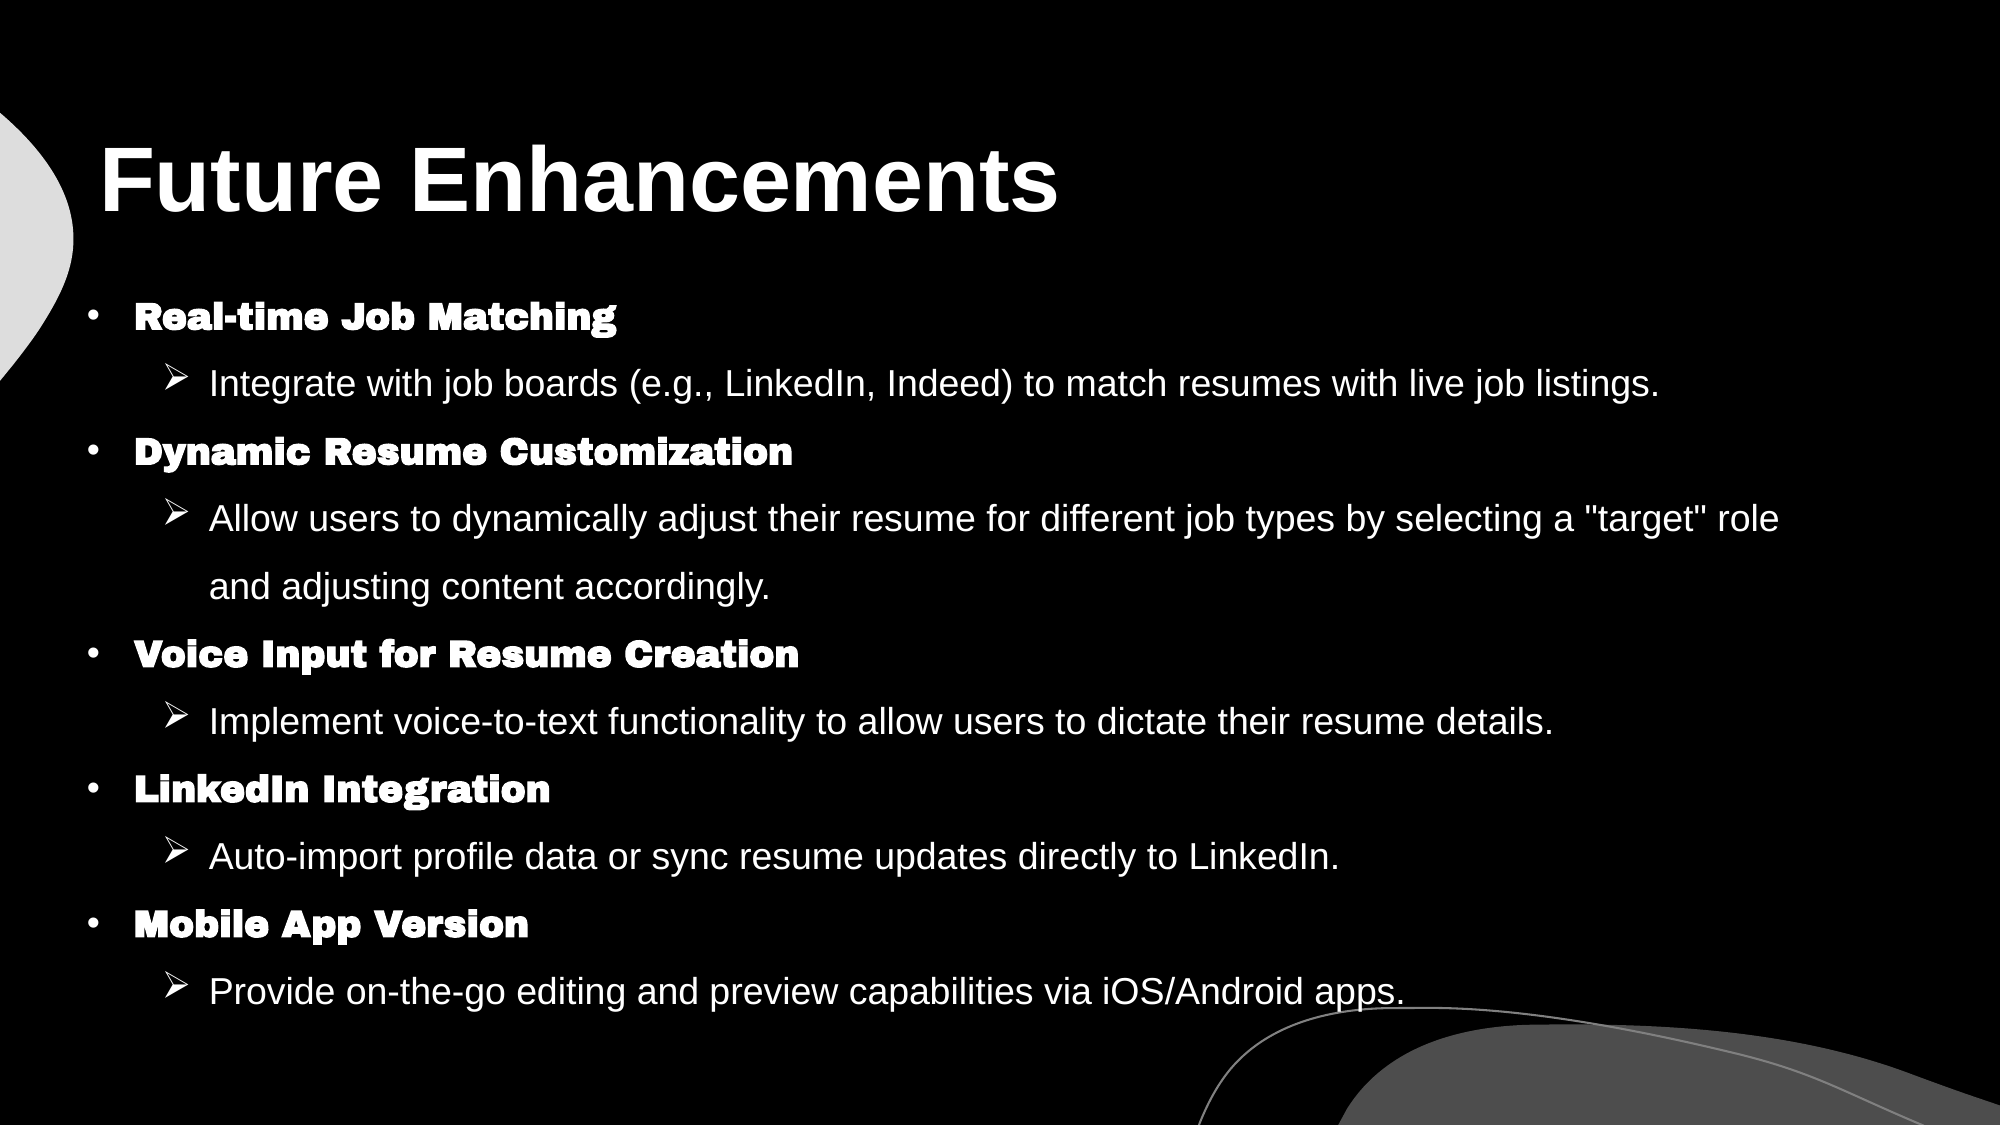

# Future Enhancements
Real-time Job Matching
Integrate with job boards (e.g., LinkedIn, Indeed) to match resumes with live job listings.
Dynamic Resume Customization
Allow users to dynamically adjust their resume for different job types by selecting a "target" role and adjusting content accordingly.
Voice Input for Resume Creation
Implement voice-to-text functionality to allow users to dictate their resume details.
LinkedIn Integration
Auto-import profile data or sync resume updates directly to LinkedIn.
Mobile App Version
Provide on-the-go editing and preview capabilities via iOS/Android apps.